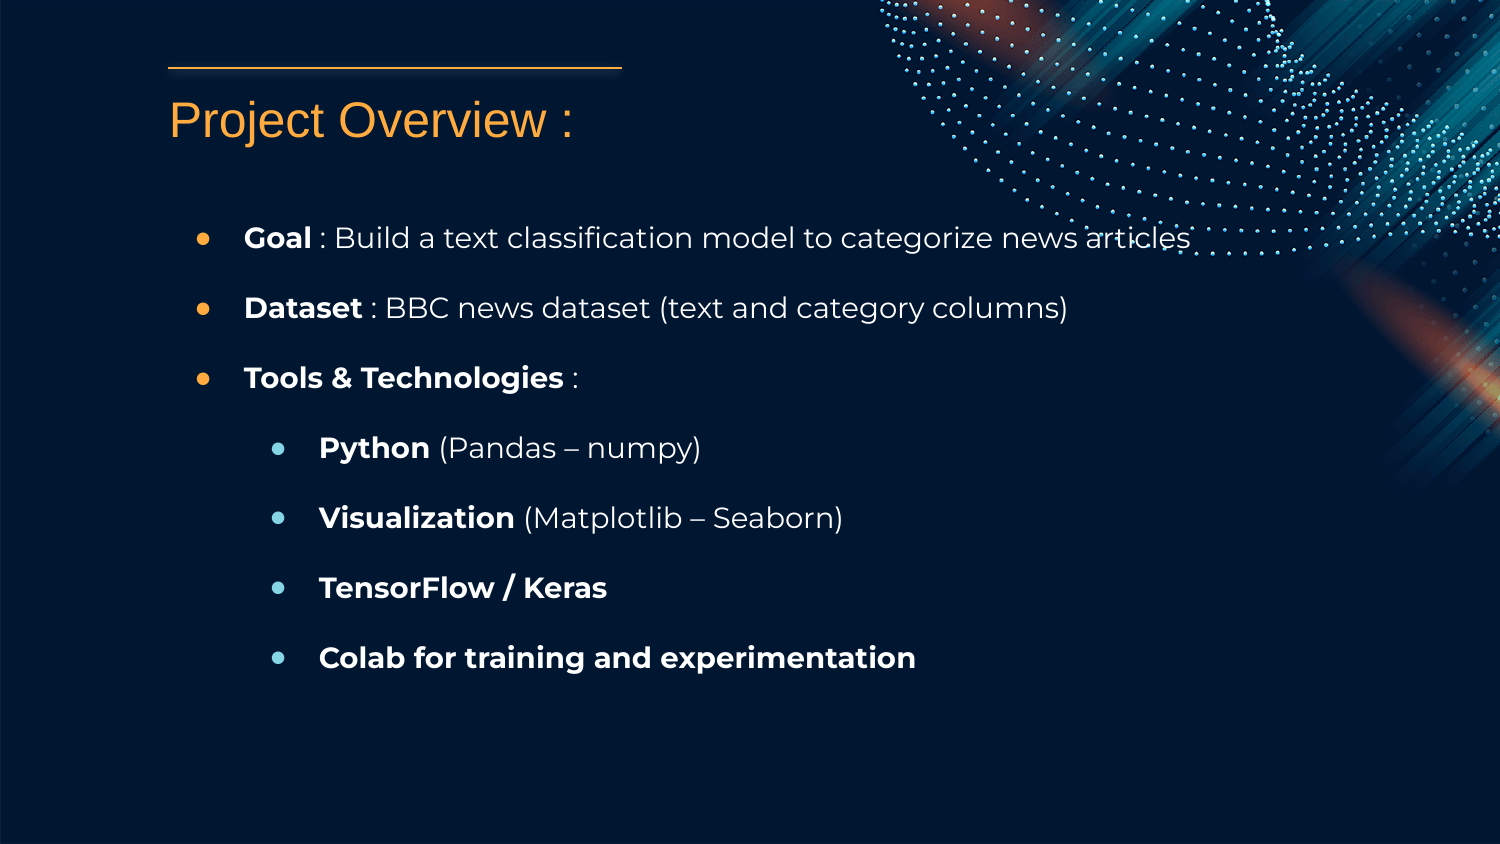

# Project Overview :
Goal : Build a text classification model to categorize news articles

Dataset : BBC news dataset (text and category columns)

Tools & Technologies :

Python (Pandas – numpy)

Visualization (Matplotlib – Seaborn)

TensorFlow / Keras

Colab for training and experimentation